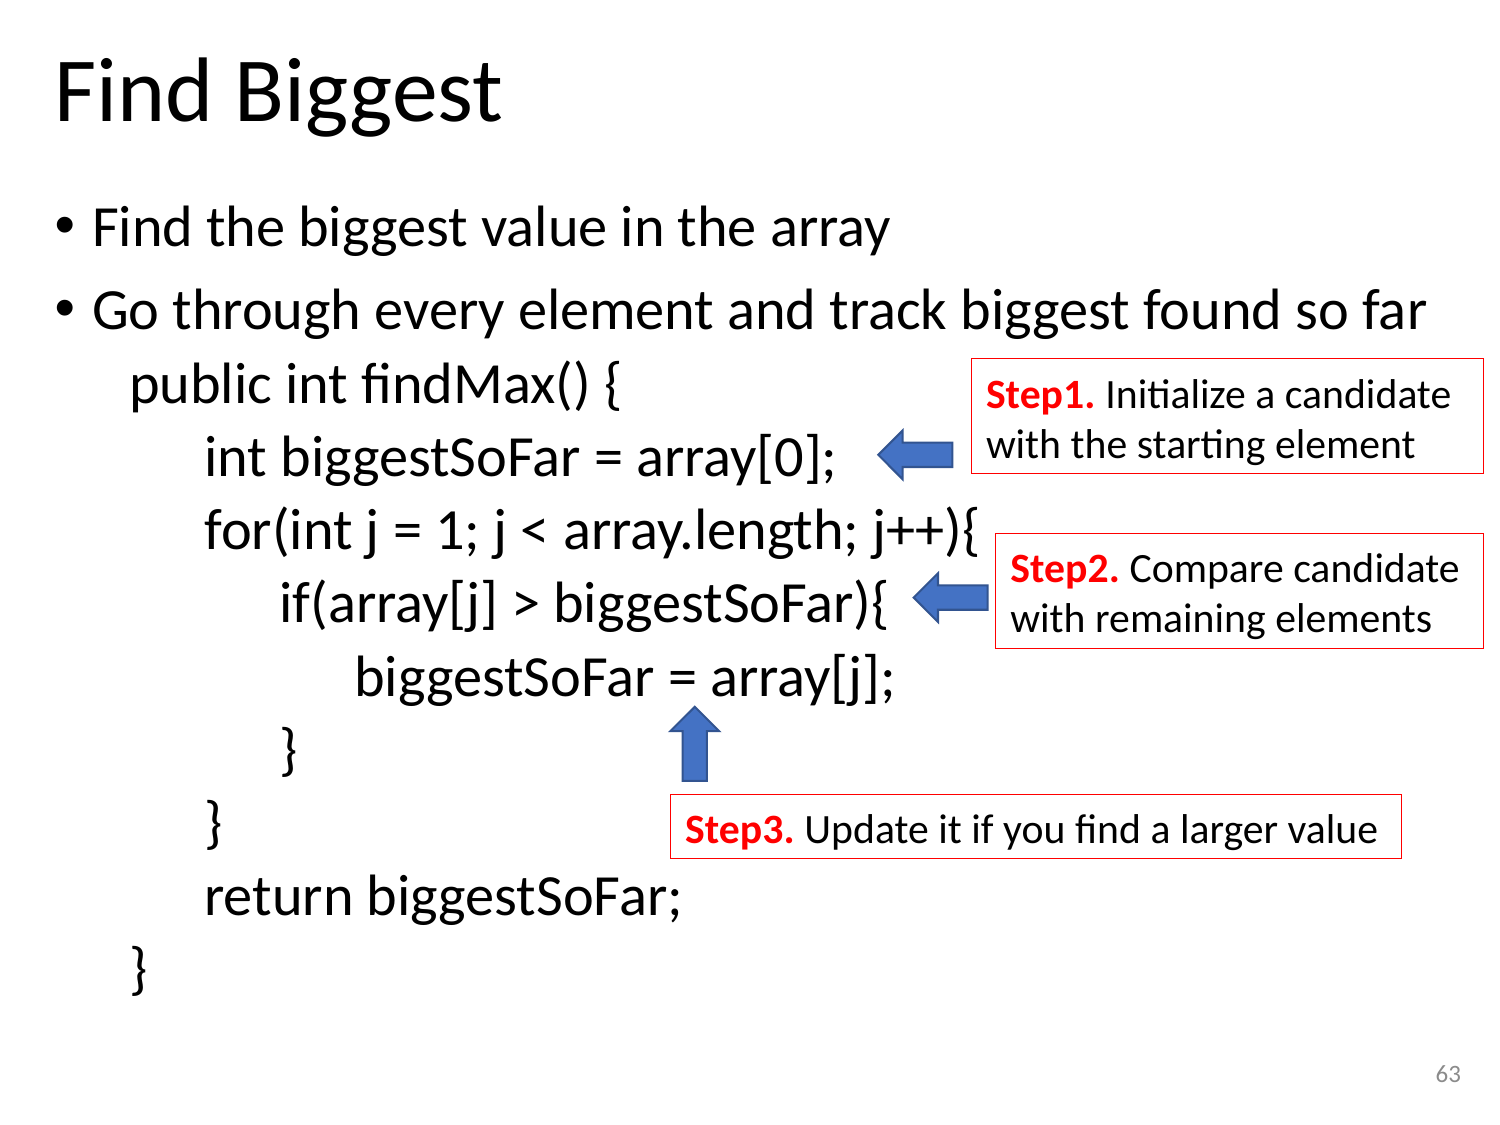

# Find Biggest
Find the biggest value in the array
Go through every element and track biggest found so far
public int findMax() {
int biggestSoFar = array[0];
for(int j = 1; j < array.length; j++){
if(array[j] > biggestSoFar){
biggestSoFar = array[j];
}
}
return biggestSoFar;
}

Step1. Initialize a candidate with the starting element

Step2. Compare candidate with remaining elements

Step3. Update it if you find a larger value
63